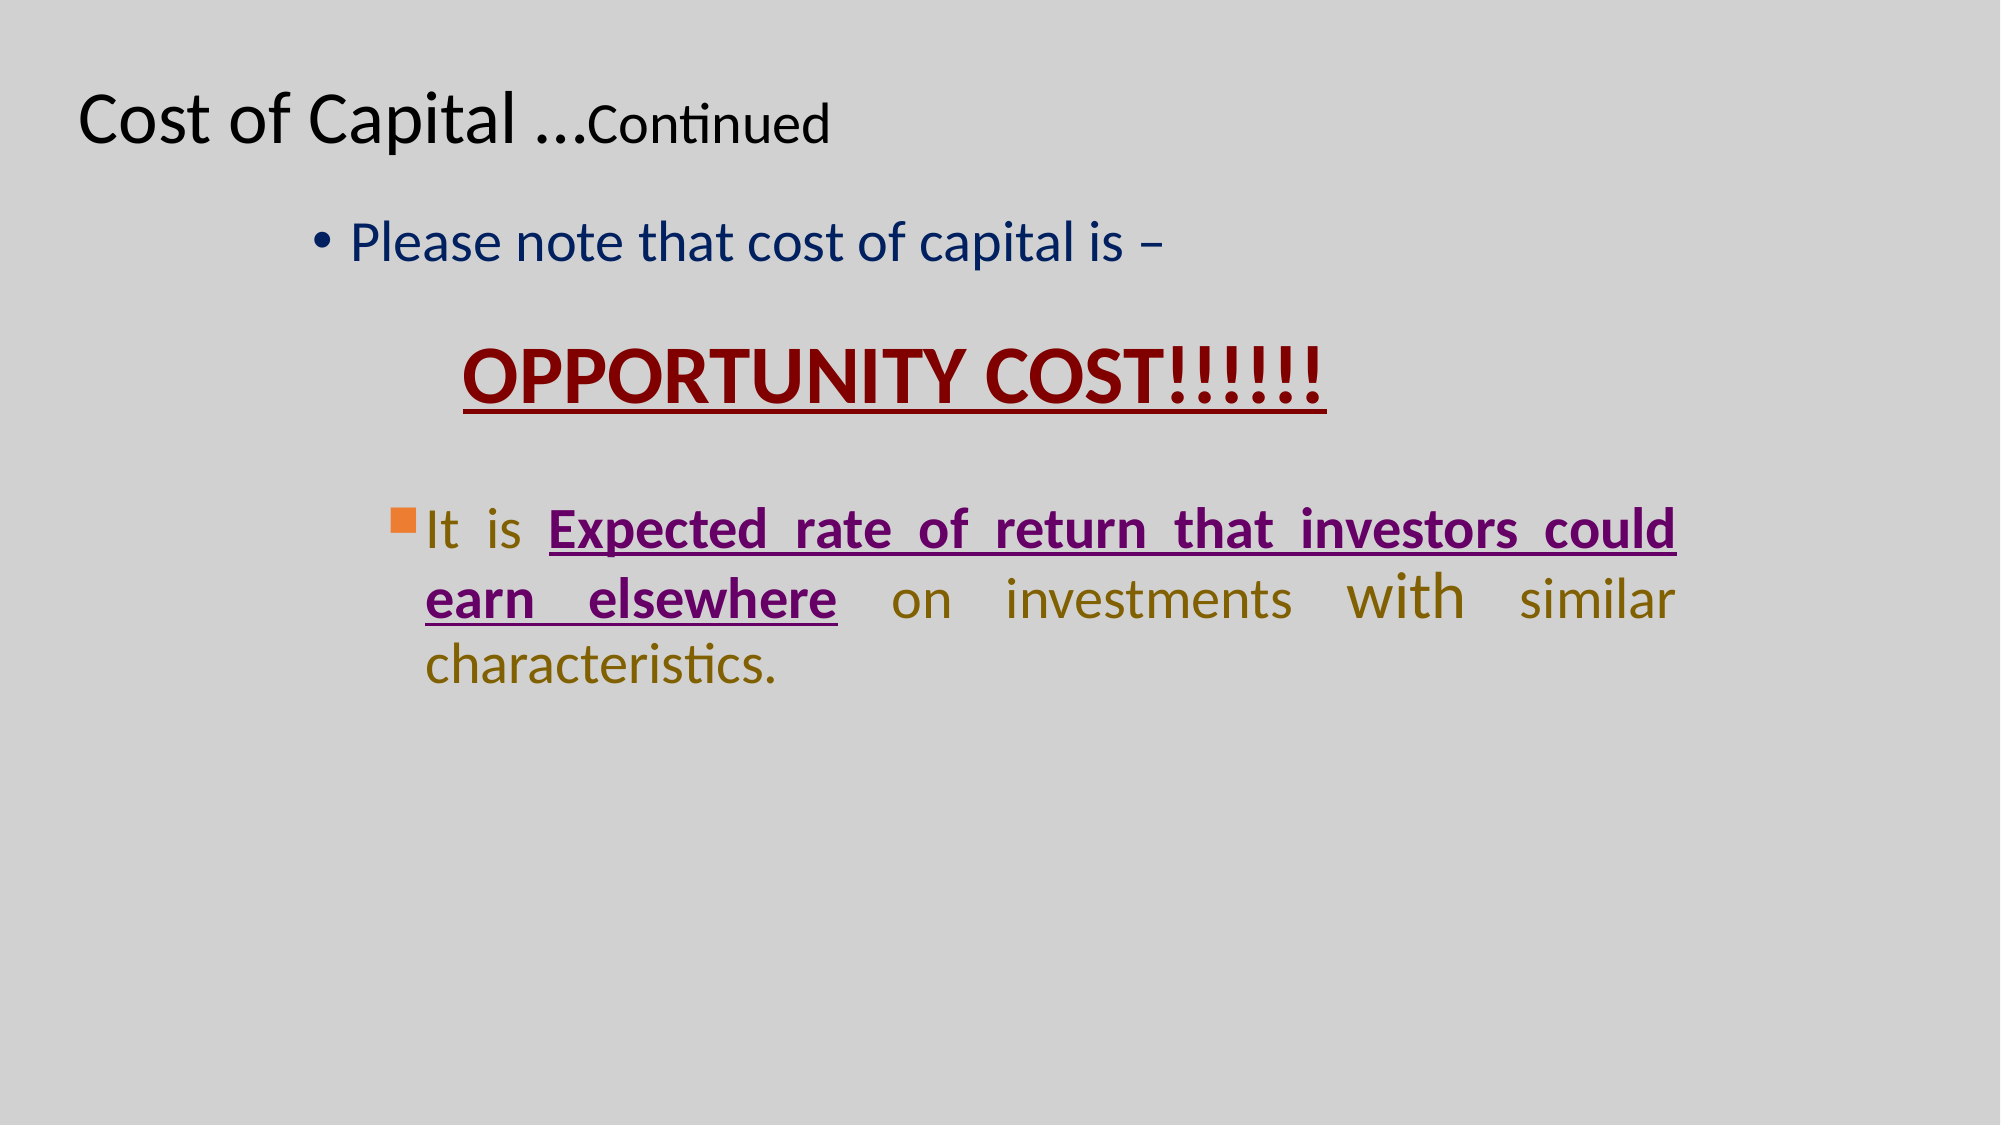

# Cost of Capital …Continued
Please note that cost of capital is –
OPPORTUNITY COST!!!!!!
It is Expected rate of return that investors could earn elsewhere on investments with similar characteristics.